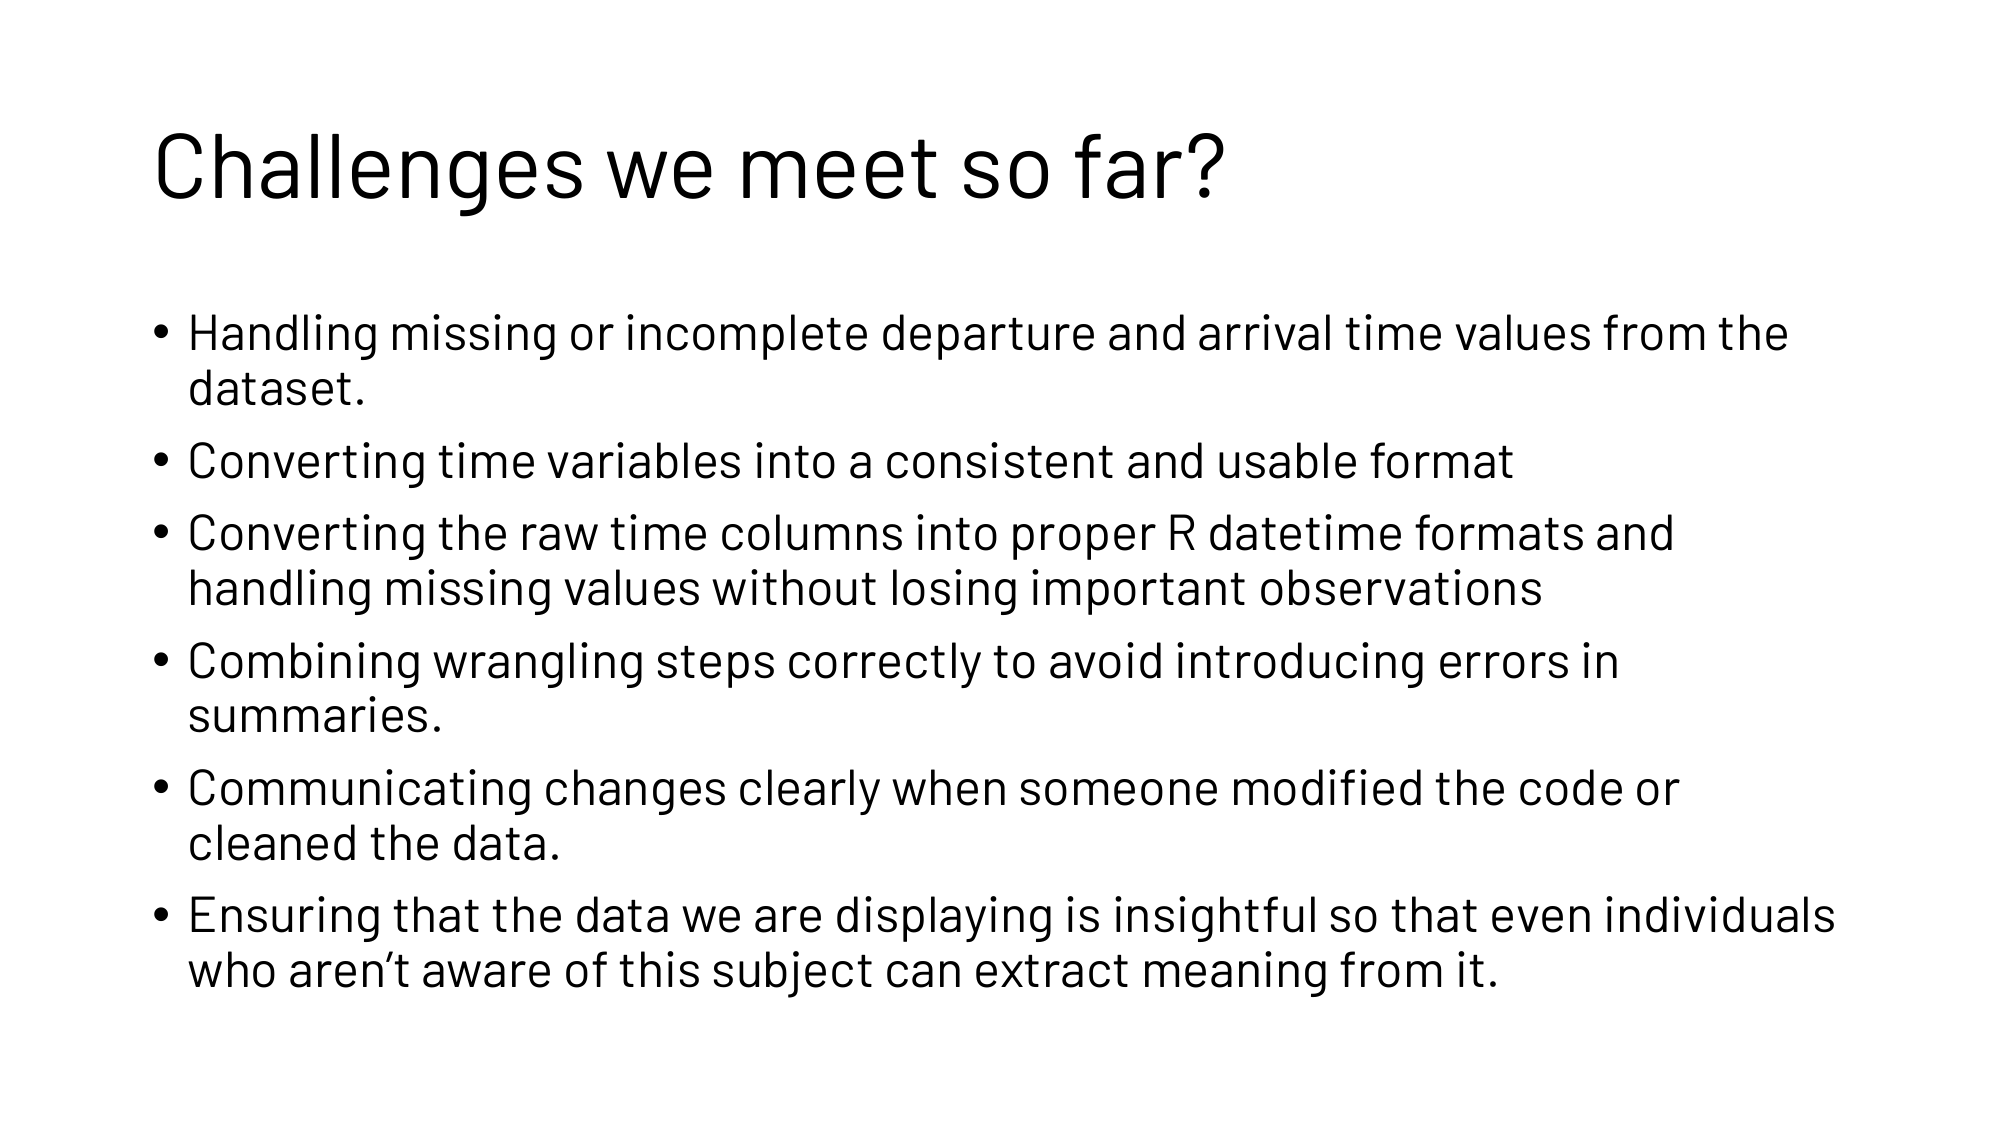

# Challenges we meet so far?
Handling missing or incomplete departure and arrival time values from the dataset.
Converting time variables into a consistent and usable format
Converting the raw time columns into proper R datetime formats and handling missing values without losing important observations
Combining wrangling steps correctly to avoid introducing errors in summaries.
Communicating changes clearly when someone modified the code or cleaned the data.
Ensuring that the data we are displaying is insightful so that even individuals who aren’t aware of this subject can extract meaning from it.